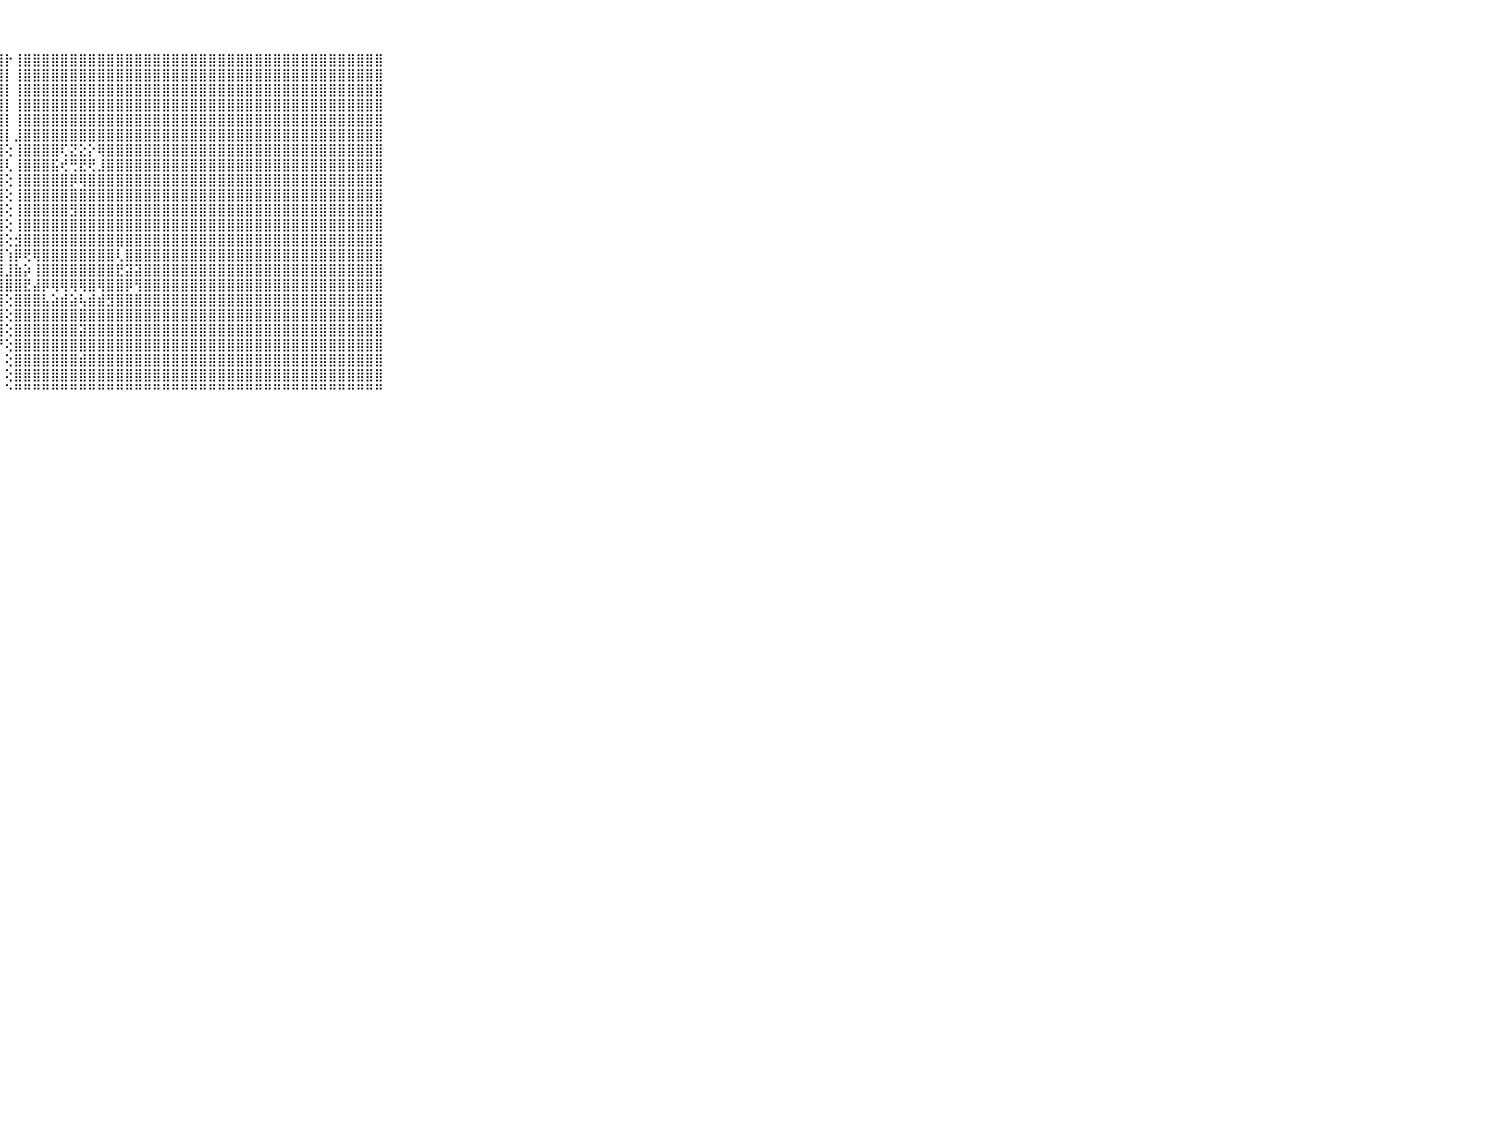

⠀⠀⠀⠀⠀⠀⠀⠀⠀⠀⠀⣿⣿⣿⣿⣿⣿⣿⣿⣿⣿⣿⣿⣿⣿⣿⣿⣿⡗⢸⣿⣿⣿⣿⣿⣿⣿⣿⣿⣿⣿⣿⣿⣿⣿⣿⣿⣿⣿⣿⣿⣿⣿⣿⣿⣿⣿⣿⣿⣿⣿⣿⣿⣿⣿⣿⣿⣿⣿⠀⠀⠀⠀⠀⠀⠀⠀⠀⠀⠀⠀
⠀⠀⠀⠀⠀⠀⠀⠀⠀⠀⠀⣿⣿⣿⣿⣿⣿⣿⣿⣿⣿⣿⣿⣿⣿⣿⣿⣿⡇⢸⣿⣿⣿⣿⣿⣿⣿⣿⣿⣿⣿⣿⣿⣿⣿⣿⣿⣿⣿⣿⣿⣿⣿⣿⣿⣿⣿⣿⣿⣿⣿⣿⣿⣿⣿⣿⣿⣿⣿⠀⠀⠀⠀⠀⠀⠀⠀⠀⠀⠀⠀
⠀⠀⠀⠀⠀⠀⠀⠀⠀⠀⠀⣿⣿⣿⣿⣿⣿⣿⣿⣿⣿⣿⣿⣿⣿⣿⣿⣿⡇⢸⣿⣿⣿⣿⣿⣿⣿⣿⣿⣿⣿⣿⣿⣿⣿⣿⣿⣿⣿⣿⣿⣿⣿⣿⣿⣿⣿⣿⣿⣿⣿⣿⣿⣿⣿⣿⣿⣿⣿⠀⠀⠀⠀⠀⠀⠀⠀⠀⠀⠀⠀
⠀⠀⠀⠀⠀⠀⠀⠀⠀⠀⠀⣿⣿⣿⣿⣿⣿⣿⣿⣿⣿⣿⣿⣿⣿⣿⣿⣿⡇⢸⣿⣿⣿⣿⣿⣿⣿⣿⣿⣿⣿⣿⣿⣿⣿⣿⣿⣿⣿⣿⣿⣿⣿⣿⣿⣿⣿⣿⣿⣿⣿⣿⣿⣿⣿⣿⣿⣿⣿⠀⠀⠀⠀⠀⠀⠀⠀⠀⠀⠀⠀
⠀⠀⠀⠀⠀⠀⠀⠀⠀⠀⠀⣿⣿⣿⣿⣿⣿⣿⣿⣿⣿⣿⣿⣿⣿⣿⣿⣿⡇⢸⣿⣿⣿⣿⣿⣿⣿⣿⣿⣿⣿⣿⣿⣿⣿⣿⣿⣿⣿⣿⣿⣿⣿⣿⣿⣿⣿⣿⣿⣿⣿⣿⣿⣿⣿⣿⣿⣿⣿⠀⠀⠀⠀⠀⠀⠀⠀⠀⠀⠀⠀
⠀⠀⠀⠀⠀⠀⠀⠀⠀⠀⠀⣿⣿⣿⣿⣿⣿⣿⣿⣿⣿⣿⣿⣿⣿⣿⣿⣿⡇⣸⣿⣿⣿⣿⣿⣿⣿⣿⣿⣿⣿⣿⣿⣿⣿⣿⣿⣿⣿⣿⣿⣿⣿⣿⣿⣿⣿⣿⣿⣿⣿⣿⣿⣿⣿⣿⣿⣿⣿⠀⠀⠀⠀⠀⠀⠀⠀⠀⠀⠀⠀
⠀⠀⠀⠀⠀⠀⠀⠀⠀⠀⠀⣿⣿⣿⣿⣿⣿⣿⣿⣿⣿⣿⣿⣿⣿⣿⣿⣿⢕⢸⣿⣿⣿⣿⢏⣝⣕⡕⢿⣿⣿⣿⣿⣿⣿⣿⣿⣿⣿⣿⣿⣿⣿⣿⣿⣿⣿⣿⣿⣿⣿⣿⣿⣿⣿⣿⣿⣿⣿⠀⠀⠀⠀⠀⠀⠀⠀⠀⠀⠀⠀
⠀⠀⠀⠀⠀⠀⠀⠀⠀⠀⠀⣿⣿⣿⣿⣿⣿⣿⣿⣿⣿⣿⣿⣿⣿⣿⣿⣿⢇⢸⣿⣿⣿⣯⢞⢛⣟⢟⣸⣿⣿⣿⣿⣿⣿⣿⣿⣿⣿⣿⣿⣿⣿⣿⣿⣿⣿⣿⣿⣿⣿⣿⣿⣿⣿⣿⣿⣿⣿⠀⠀⠀⠀⠀⠀⠀⠀⠀⠀⠀⠀
⠀⠀⠀⠀⠀⠀⠀⠀⠀⠀⠀⣿⣿⣿⣿⣿⣿⣿⣿⣿⣿⣿⣿⣿⣿⣿⣿⣿⢕⢸⣿⣿⣿⣿⣿⡿⢿⣿⣿⣿⣿⣿⣿⣿⣿⣿⣿⣿⣿⣿⣿⣿⣿⣿⣿⣿⣿⣿⣿⣿⣿⣿⣿⣿⣿⣿⣿⣿⣿⠀⠀⠀⠀⠀⠀⠀⠀⠀⠀⠀⠀
⠀⠀⠀⠀⠀⠀⠀⠀⠀⠀⠀⣿⣿⣿⣿⣿⣿⣿⣿⣿⣿⣿⣿⣿⣿⣿⣿⣿⢕⢸⣿⣿⣿⣿⣿⣿⣿⣿⣿⣿⣿⣿⣿⣿⣿⣿⣿⣿⣿⣿⣿⣿⣿⣿⣿⣿⣿⣿⣿⣿⣿⣿⣿⣿⣿⣿⣿⣿⣿⠀⠀⠀⠀⠀⠀⠀⠀⠀⠀⠀⠀
⠀⠀⠀⠀⠀⠀⠀⠀⠀⠀⠀⣿⣿⣿⣿⣿⣿⣿⣿⣿⣿⣿⣿⣿⣿⣿⣿⣿⢕⢸⣿⣿⣿⣿⣿⣻⣿⣿⣿⣿⣿⣿⣿⣿⣿⣿⣿⣿⣿⣿⣿⣿⣿⣿⣿⣿⣿⣿⣿⣿⣿⣿⣿⣿⣿⣿⣿⣿⣿⠀⠀⠀⠀⠀⠀⠀⠀⠀⠀⠀⠀
⠀⠀⠀⠀⠀⠀⠀⠀⠀⠀⠀⣿⣿⣿⣿⣿⣿⣿⣿⣿⣿⣿⣿⣿⣿⣿⣿⣿⢕⢸⣿⣿⣿⣿⣿⣿⣿⣿⣿⣿⣿⣿⣿⣿⣿⣿⣿⣿⣿⣿⣿⣿⣿⣿⣿⣿⣿⣿⣿⣿⣿⣿⣿⣿⣿⣿⣿⣿⣿⠀⠀⠀⠀⠀⠀⠀⠀⠀⠀⠀⠀
⠀⠀⠀⠀⠀⠀⠀⠀⠀⠀⠀⣿⣿⣿⣿⣿⣿⣿⣿⣿⣿⣿⣿⣿⣿⣿⣿⣿⢕⣺⣿⣿⣿⣿⣿⣿⣿⣿⣿⣿⣿⣿⣿⣿⣿⣿⣿⣿⣿⣿⣿⣿⣿⣿⣿⣿⣿⣿⣿⣿⣿⣿⣿⣿⣿⣿⣿⣿⣿⠀⠀⠀⠀⠀⠀⠀⠀⠀⠀⠀⠀
⠀⠀⠀⠀⠀⠀⠀⠀⠀⠀⠀⣿⣿⣿⣿⣿⣿⣿⣿⣿⣿⣿⣿⣿⣿⣿⣿⣿⢱⡿⢟⢿⣿⣿⣿⣿⣿⣿⣿⣿⢇⣿⣿⣿⣿⣿⣿⣿⣿⣿⣿⣿⣿⣿⣿⣿⣿⣿⣿⣿⣿⣿⣿⣿⣿⣿⣿⣿⣿⠀⠀⠀⠀⠀⠀⠀⠀⠀⠀⠀⠀
⠀⠀⠀⠀⠀⠀⠀⠀⠀⠀⠀⣿⣿⣿⣿⣿⣿⣿⣿⣿⣿⣿⣿⣿⣿⣿⣿⣿⣸⣷⡵⢸⣿⣿⣿⣿⣿⣿⣿⣿⣟⣽⣽⣿⣿⣿⣿⣿⣿⣿⣿⣿⣿⣿⣿⣿⣿⣿⣿⣿⣿⣿⣿⣿⣿⣿⣿⣿⣿⠀⠀⠀⠀⠀⠀⠀⠀⠀⠀⠀⠀
⠀⠀⠀⠀⠀⠀⠀⠀⠀⠀⠀⣿⣿⣿⣿⣿⣿⣿⣿⣿⣿⣿⣿⣿⣿⣿⣿⣿⣿⣿⣟⣼⡿⢿⢿⢿⢿⣿⢿⣿⣿⡿⢻⣿⣿⣿⣿⣿⣿⣿⣿⣿⣿⣿⣿⣿⣿⣿⣿⣿⣿⣿⣿⣿⣿⣿⣿⣿⣿⠀⠀⠀⠀⠀⠀⠀⠀⠀⠀⠀⠀
⠀⠀⠀⠀⠀⠀⠀⠀⠀⠀⠀⣿⣿⣿⣿⣿⣿⣿⣿⣿⣿⣿⣿⣿⣿⣿⣿⣿⢕⣿⣿⣿⣧⣵⣾⣵⢧⣾⣾⣻⣿⣿⣿⣿⣿⣿⣿⣿⣿⣿⣿⣿⣿⣿⣿⣿⣿⣿⣿⣿⣿⣿⣿⣿⣿⣿⣿⣿⣿⠀⠀⠀⠀⠀⠀⠀⠀⠀⠀⠀⠀
⠀⠀⠀⠀⠀⠀⠀⠀⠀⠀⠀⣿⣿⣿⣿⣿⣿⣿⣿⣿⣿⣿⣿⣿⣿⣿⣿⣿⢕⣿⣿⣿⣿⣿⣿⣿⣿⣿⣿⣿⣿⣿⣿⣿⣿⣿⣿⣿⣿⣿⣿⣿⣿⣿⣿⣿⣿⣿⣿⣿⣿⣿⣿⣿⣿⣿⣿⣿⣿⠀⠀⠀⠀⠀⠀⠀⠀⠀⠀⠀⠀
⠀⠀⠀⠀⠀⠀⠀⠀⠀⠀⠀⣿⣿⣿⣿⣿⣿⣿⣿⣿⣿⣿⣿⣿⣿⣿⣿⣿⢕⣿⣿⣿⣿⣿⣿⣿⣽⣿⣿⣿⣿⣿⣿⣿⣿⣿⣿⣿⣿⣿⣿⣿⣿⣿⣿⣿⣿⣿⣿⣿⣿⣿⣿⣿⣿⣿⣿⣿⣿⠀⠀⠀⠀⠀⠀⠀⠀⠀⠀⠀⠀
⠀⠀⠀⠀⠀⠀⠀⠀⠀⠀⠀⢻⣿⣿⣿⣿⣿⣿⣿⣿⣿⣿⣿⣿⣿⣿⣿⡟⢕⣿⣿⣿⣿⣿⣿⣿⣿⣿⣿⣿⣿⣿⣿⣿⣿⣿⣿⣿⣿⣿⣿⣿⣿⣿⣿⣿⣿⣿⣿⣿⣿⣿⣿⣿⣿⣿⣿⣿⣿⠀⠀⠀⠀⠀⠀⠀⠀⠀⠀⠀⠀
⠀⠀⠀⠀⠀⠀⠀⠀⠀⠀⠀⢕⢕⢕⢝⢿⢿⣿⣿⣿⣿⣿⣿⣿⣿⣿⣿⡇⢕⣿⣿⣿⣿⣿⣿⣿⣾⣿⣿⣿⣿⣿⣿⣿⣿⣿⣿⣿⣿⣿⣿⣿⣿⣿⣿⣿⣿⣿⣿⣿⣿⣿⣿⣿⣿⣿⣿⣿⣿⠀⠀⠀⠀⠀⠀⠀⠀⠀⠀⠀⠀
⠀⠀⠀⠀⠀⠀⠀⠀⠀⠀⠀⢱⢵⣷⢷⢷⣿⢿⢿⣿⢿⢿⢿⣿⣿⣿⣿⡇⢕⣿⣿⣿⣿⣿⣿⣿⣿⣿⣿⣿⣿⣿⣿⣿⣿⣿⣿⣿⣿⣿⣿⣿⣿⣿⣿⣿⣿⣿⣿⣿⣿⣿⣿⣿⣿⣿⣿⣿⣿⠀⠀⠀⠀⠀⠀⠀⠀⠀⠀⠀⠀
⠀⠀⠀⠀⠀⠀⠀⠀⠀⠀⠀⠑⠑⠘⠙⠛⠛⠑⠑⠑⠑⠑⠑⠘⠛⠛⠛⠃⠑⠛⠛⠛⠛⠛⠛⠛⠛⠛⠛⠛⠛⠛⠛⠛⠛⠛⠛⠛⠛⠛⠛⠛⠛⠛⠛⠛⠛⠛⠛⠛⠛⠛⠛⠛⠛⠛⠛⠛⠛⠀⠀⠀⠀⠀⠀⠀⠀⠀⠀⠀⠀